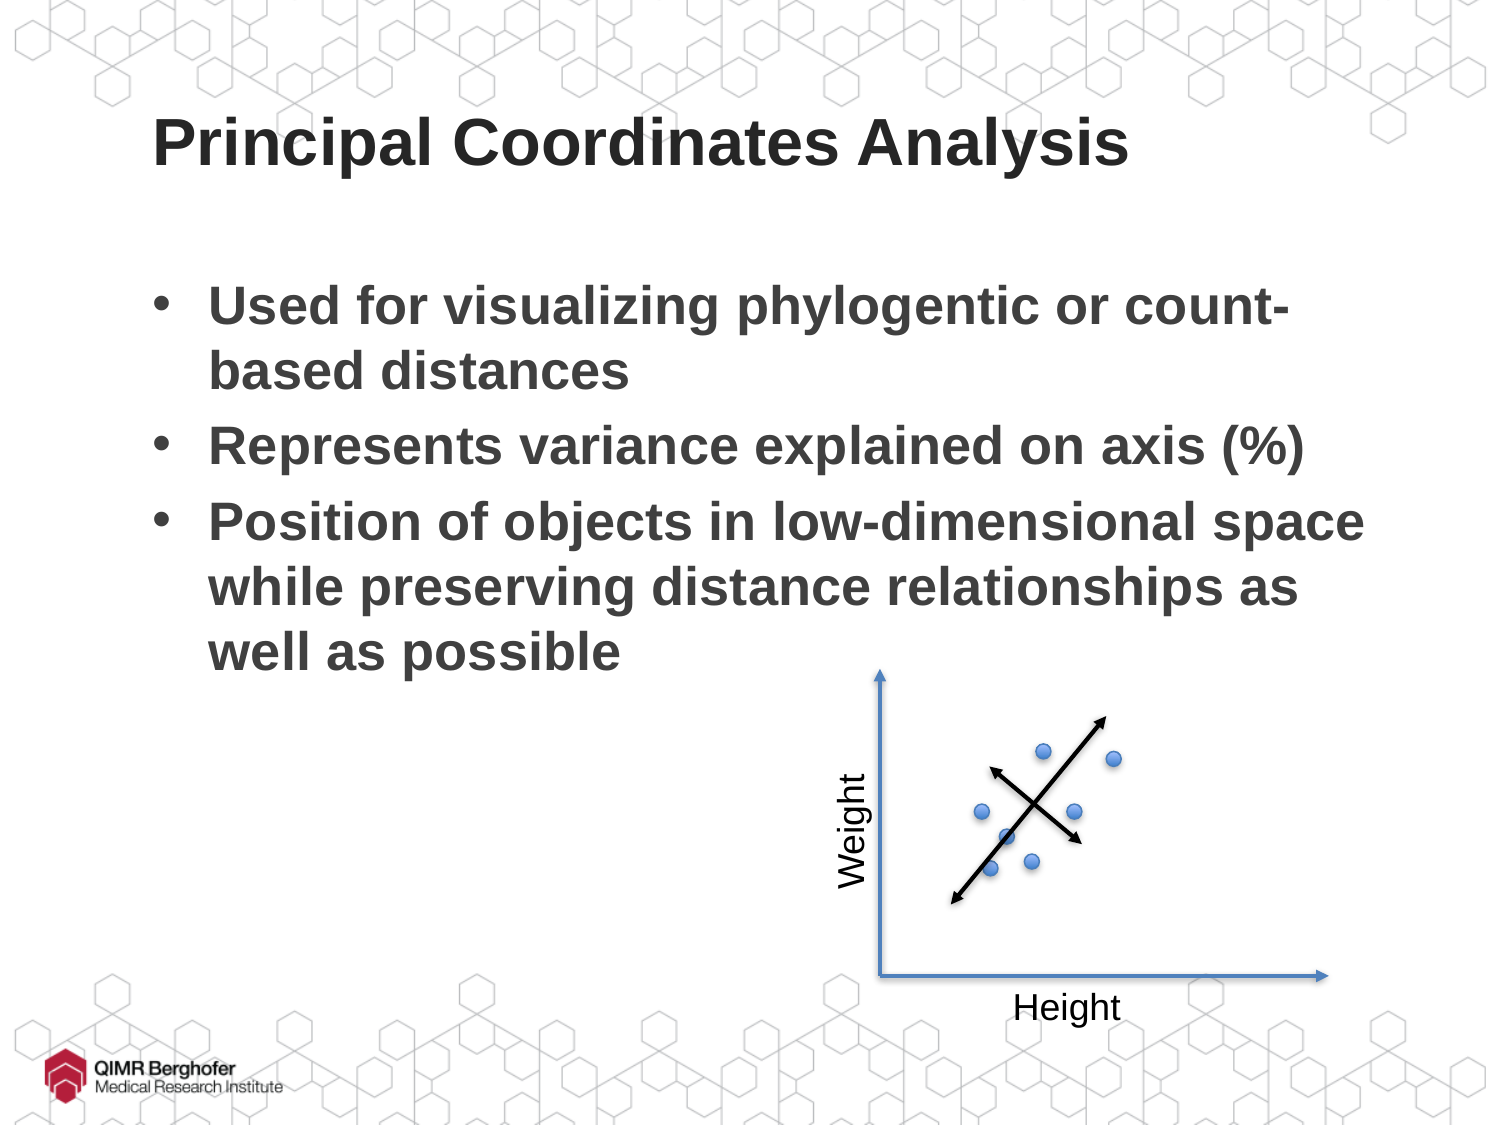

# Principal Coordinates Analysis
Used for visualizing phylogentic or count-based distances
Represents variance explained on axis (%)
Position of objects in low-dimensional space while preserving distance relationships as well as possible

Weight

Height